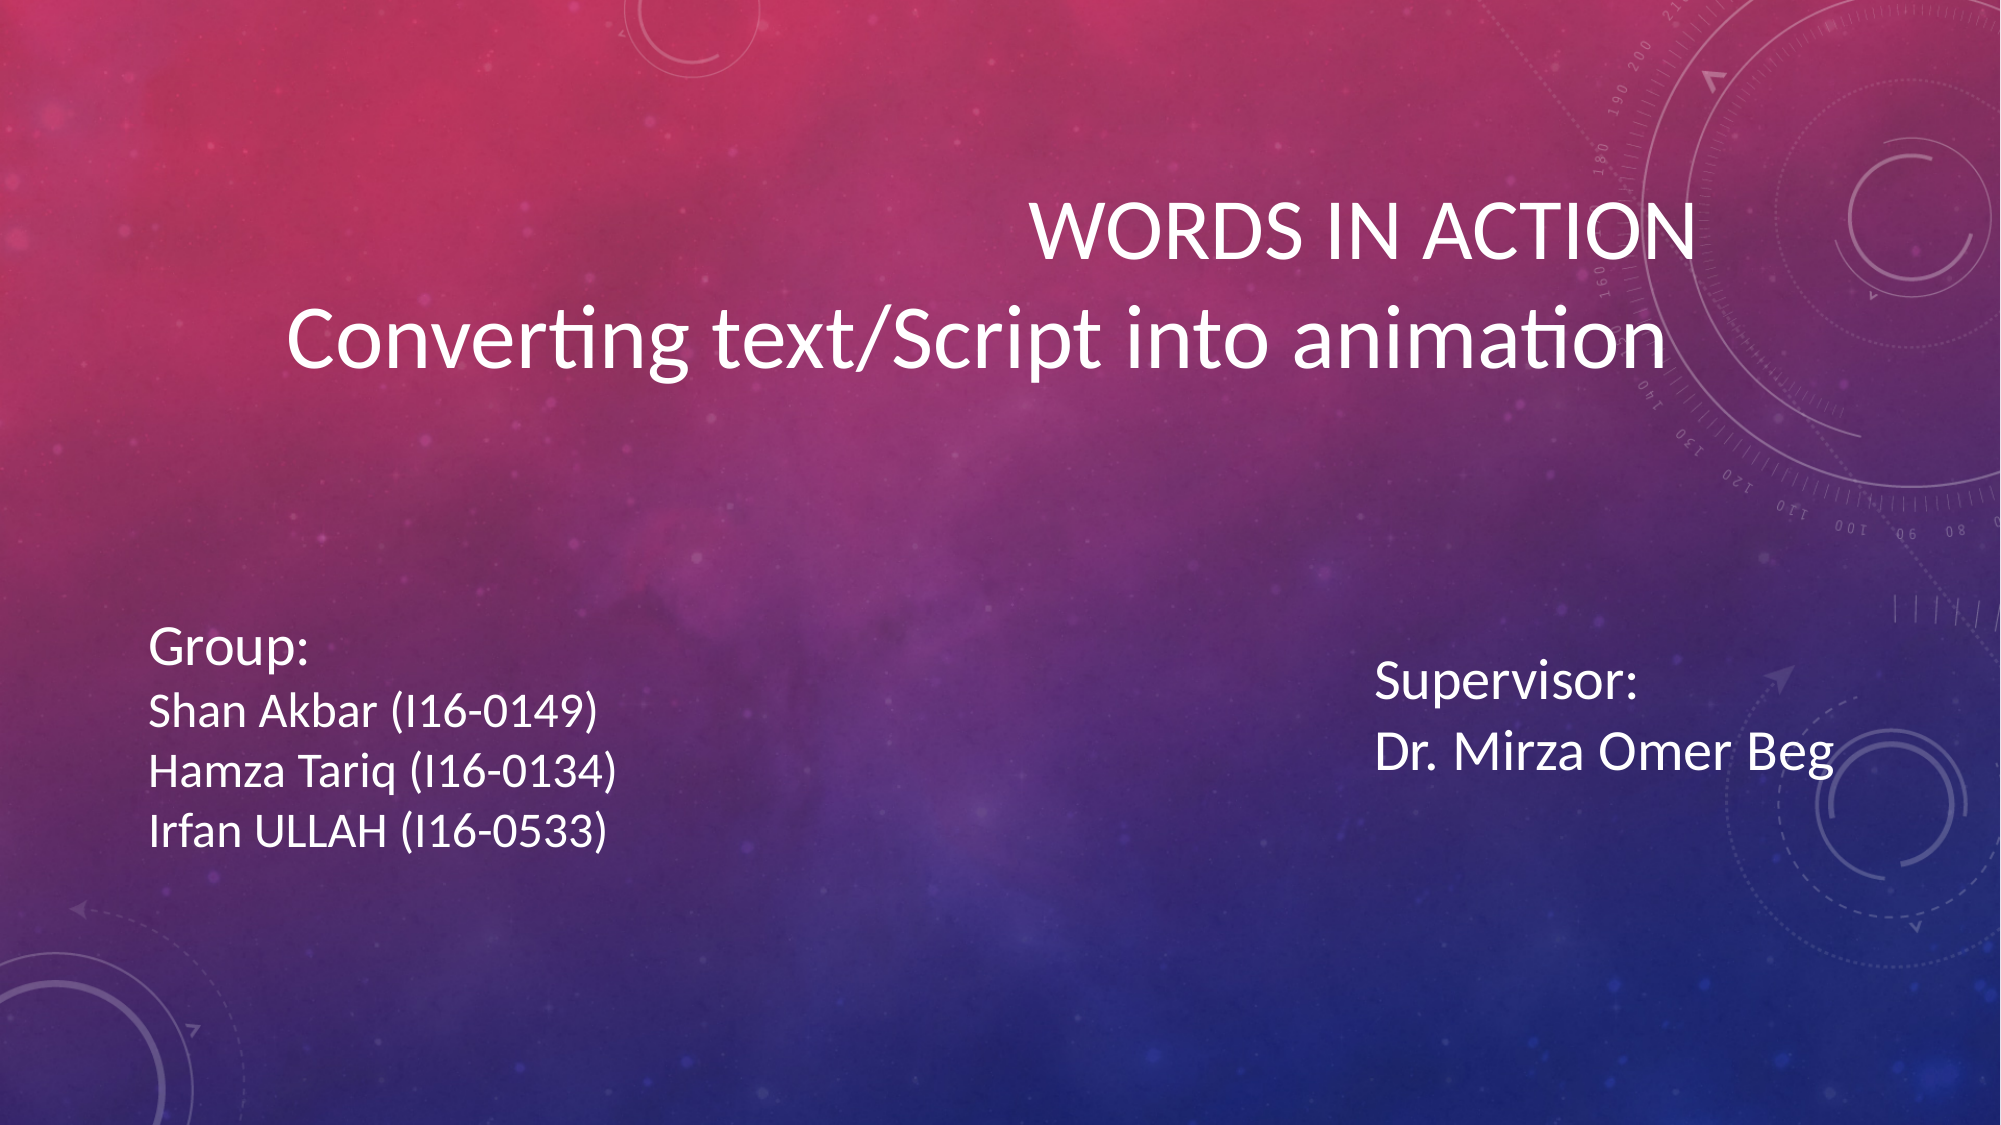

# words in action Converting text/Script into animation
Group:
Shan Akbar (I16-0149)
Hamza Tariq (I16-0134)
Irfan ULLAH (I16-0533)

Supervisor:
Dr. Mirza Omer Beg